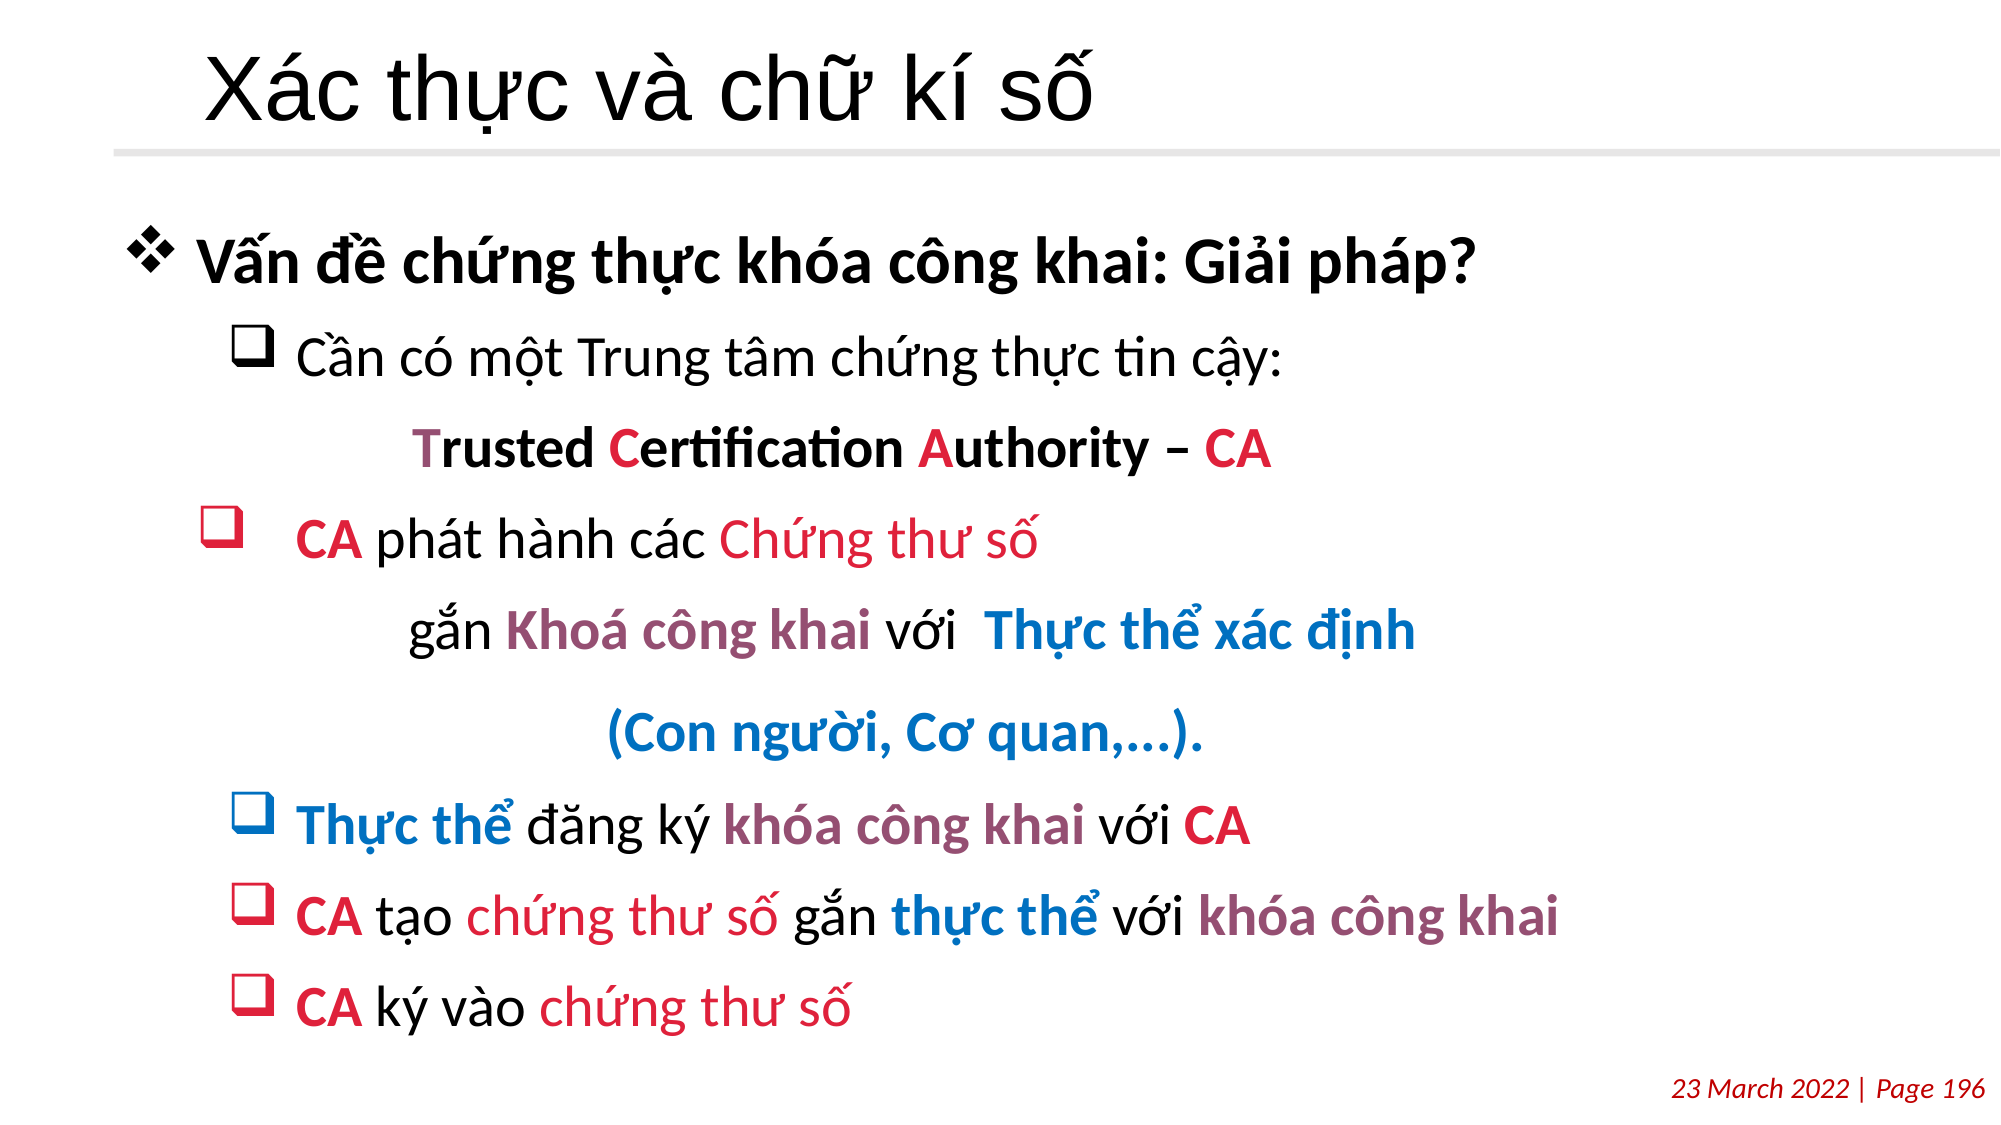

# Xác thực và chữ kí số
Vấn đề chứng thực khóa công khai: Giải pháp?
Cần có một Trung tâm chứng thực tin cậy:
              Trusted Certification Authority – CA
CA phát hành các Chứng thư số
                gắn Khoá công khai với  Thực thể xác định
                                  (Con người, Cơ quan,...).
Thực thể đăng ký khóa công khai với CA
CA tạo chứng thư số gắn thực thể với khóa công khai
CA ký vào chứng thư số